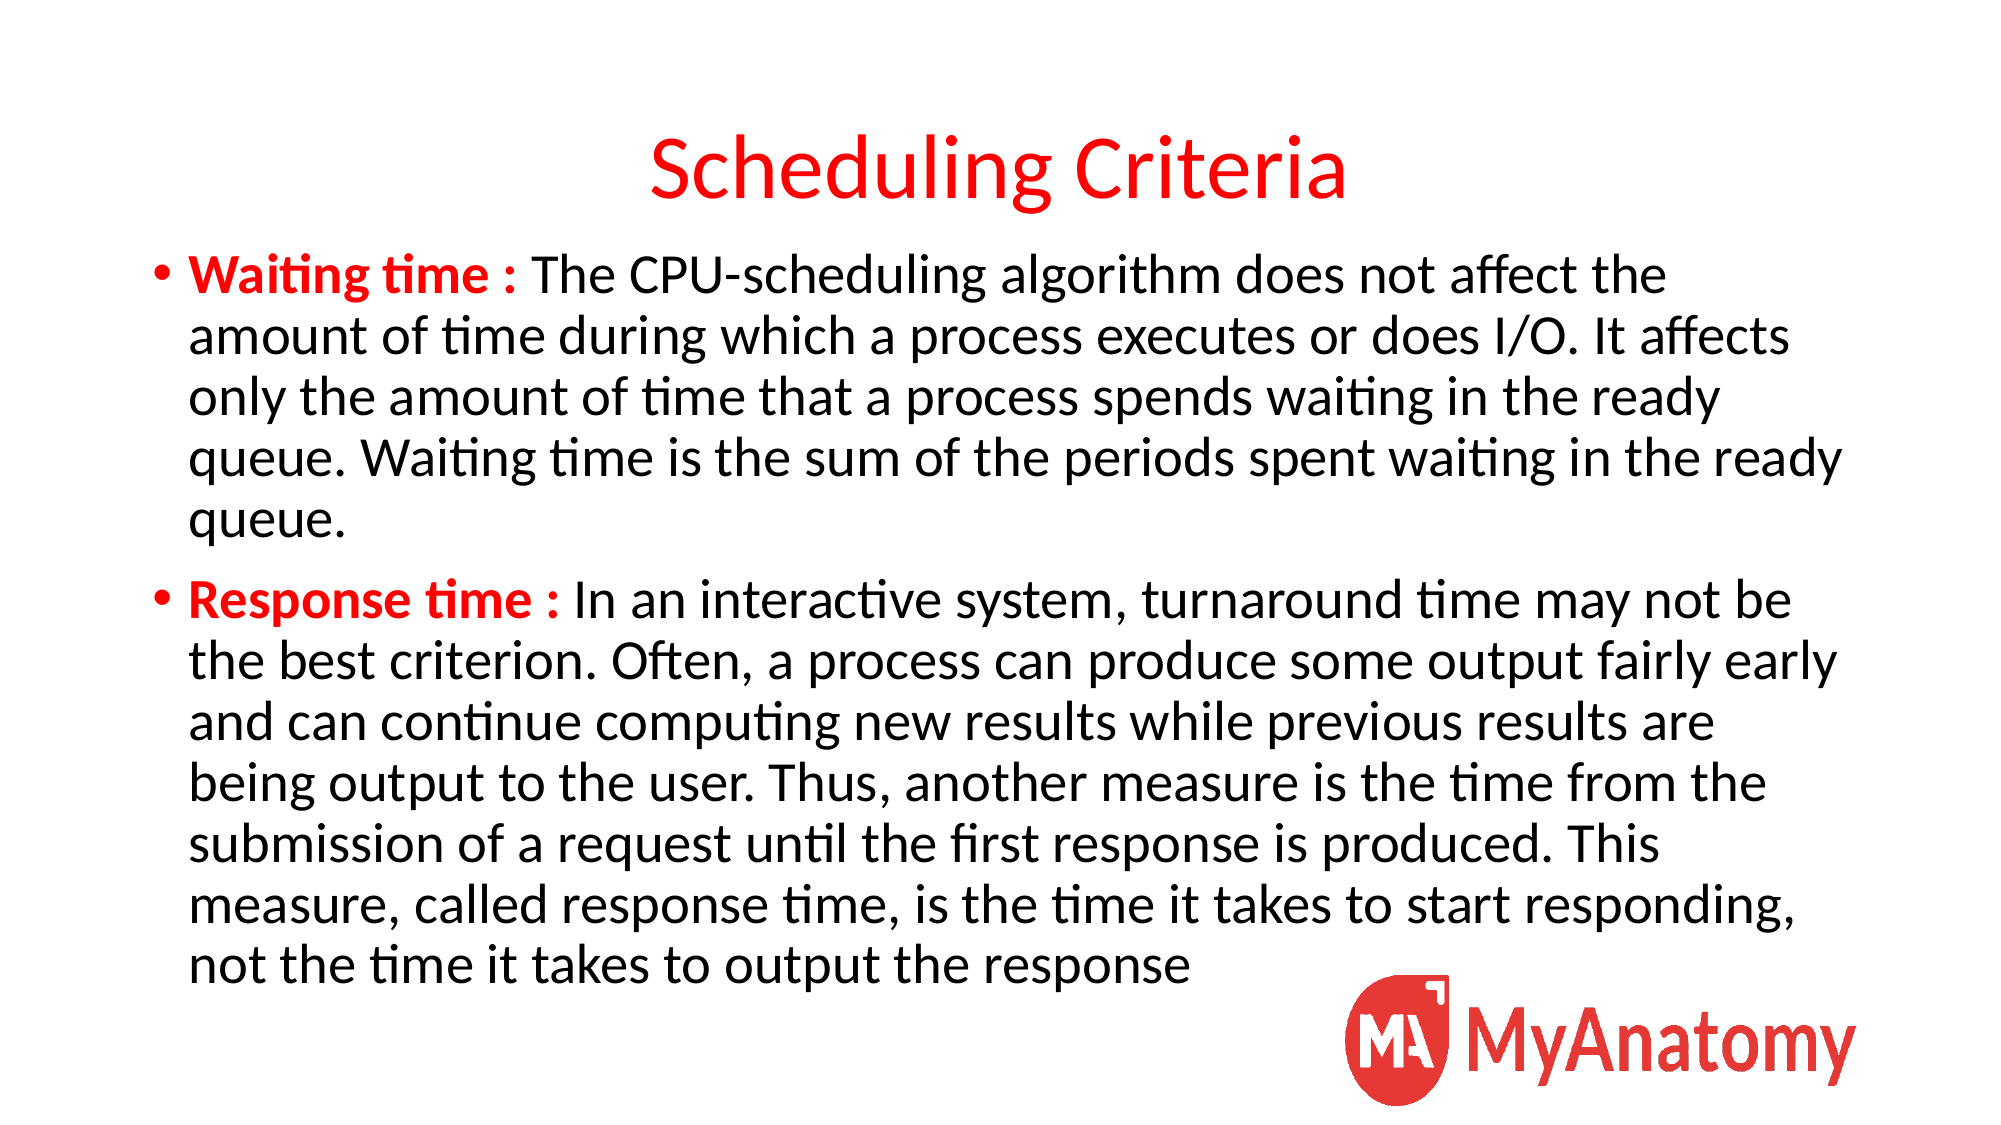

# Scheduling Criteria
Waiting time : The CPU-scheduling algorithm does not affect the amount of time during which a process executes or does I/O. It affects only the amount of time that a process spends waiting in the ready queue. Waiting time is the sum of the periods spent waiting in the ready queue.
Response time : In an interactive system, turnaround time may not be the best criterion. Often, a process can produce some output fairly early and can continue computing new results while previous results are being output to the user. Thus, another measure is the time from the submission of a request until the first response is produced. This measure, called response time, is the time it takes to start responding, not the time it takes to output the response